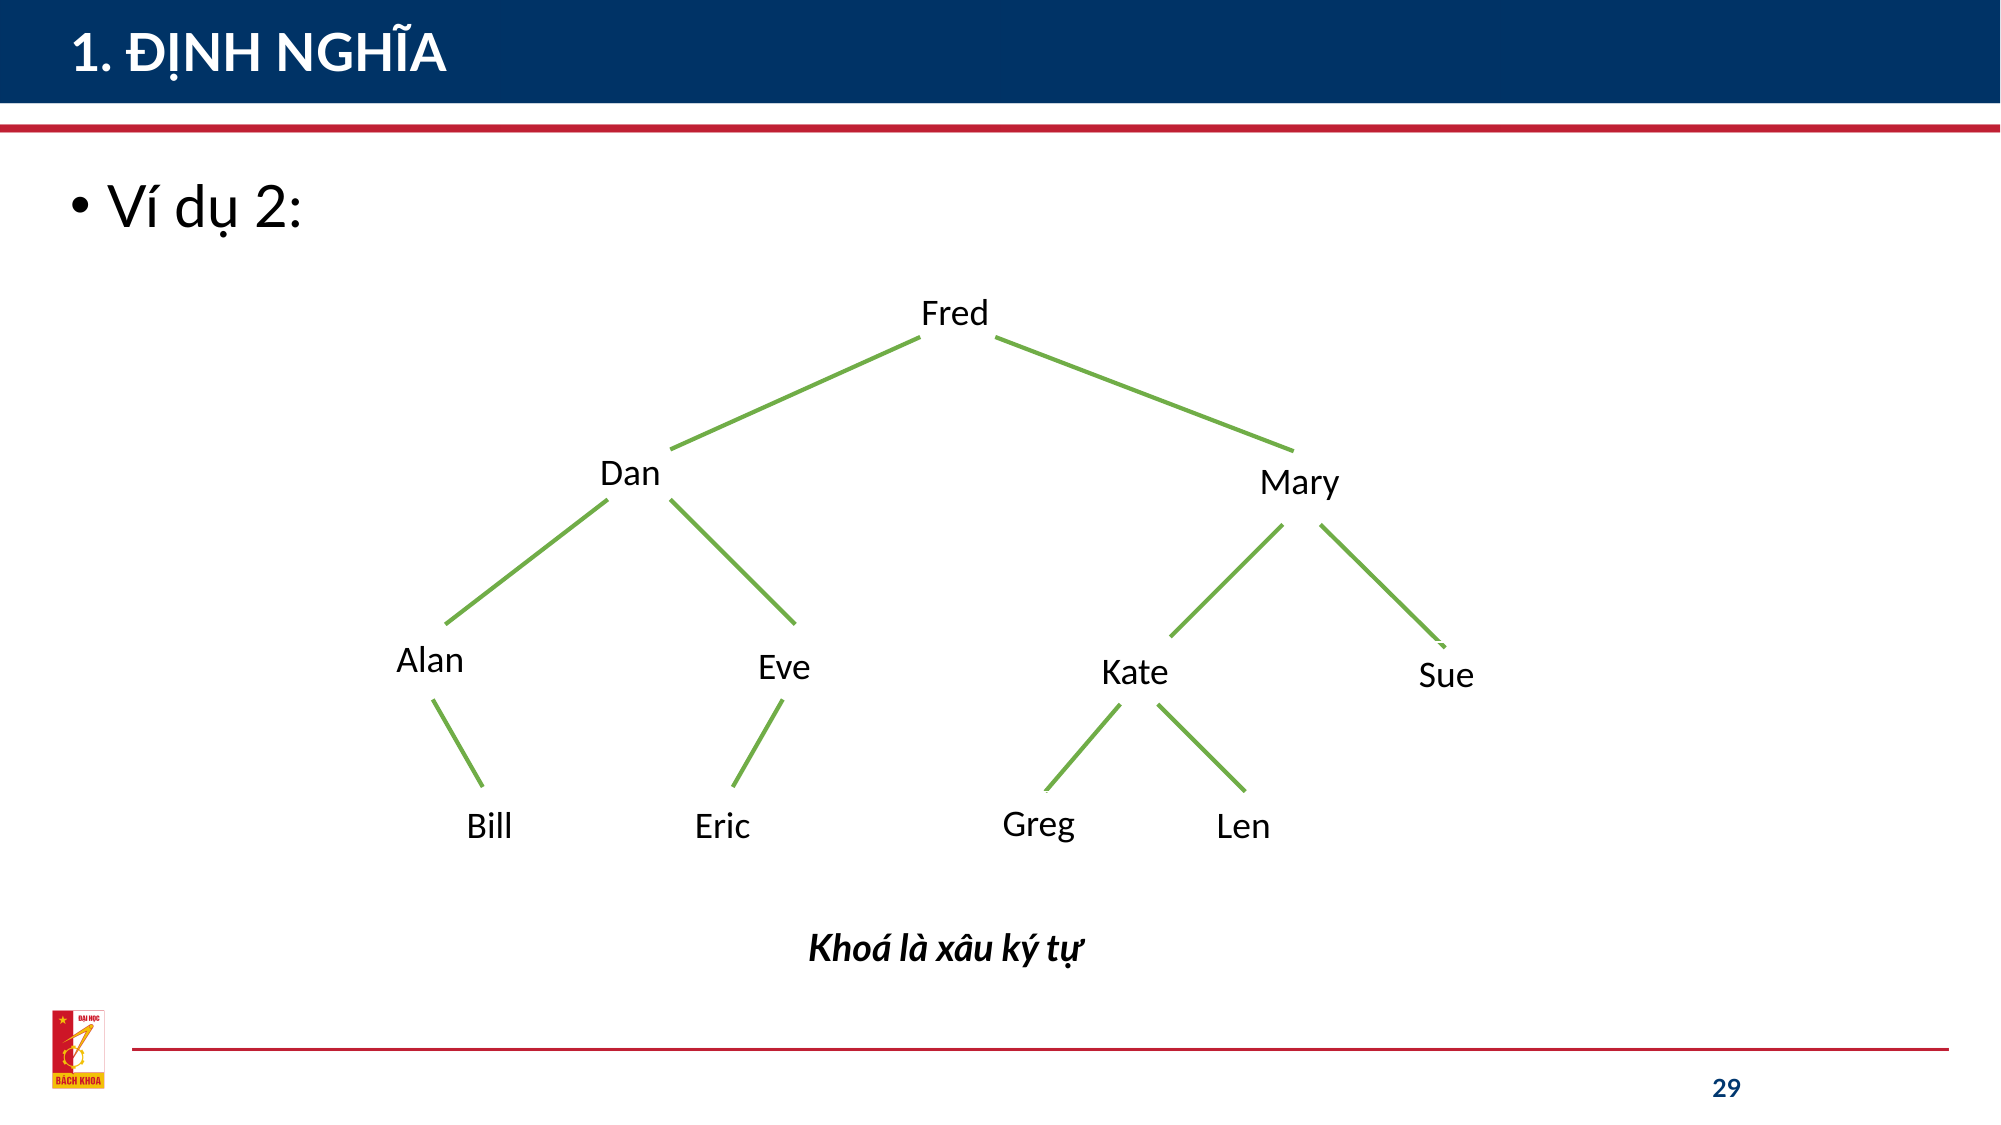

# 1. ĐỊNH NGHĨA
Ví dụ 2:
Fred

 Dan
Mary

Alan
Eve
Kate
Sue

Greg
Bill
Eric
Len
Khoá là xâu ký tự
29